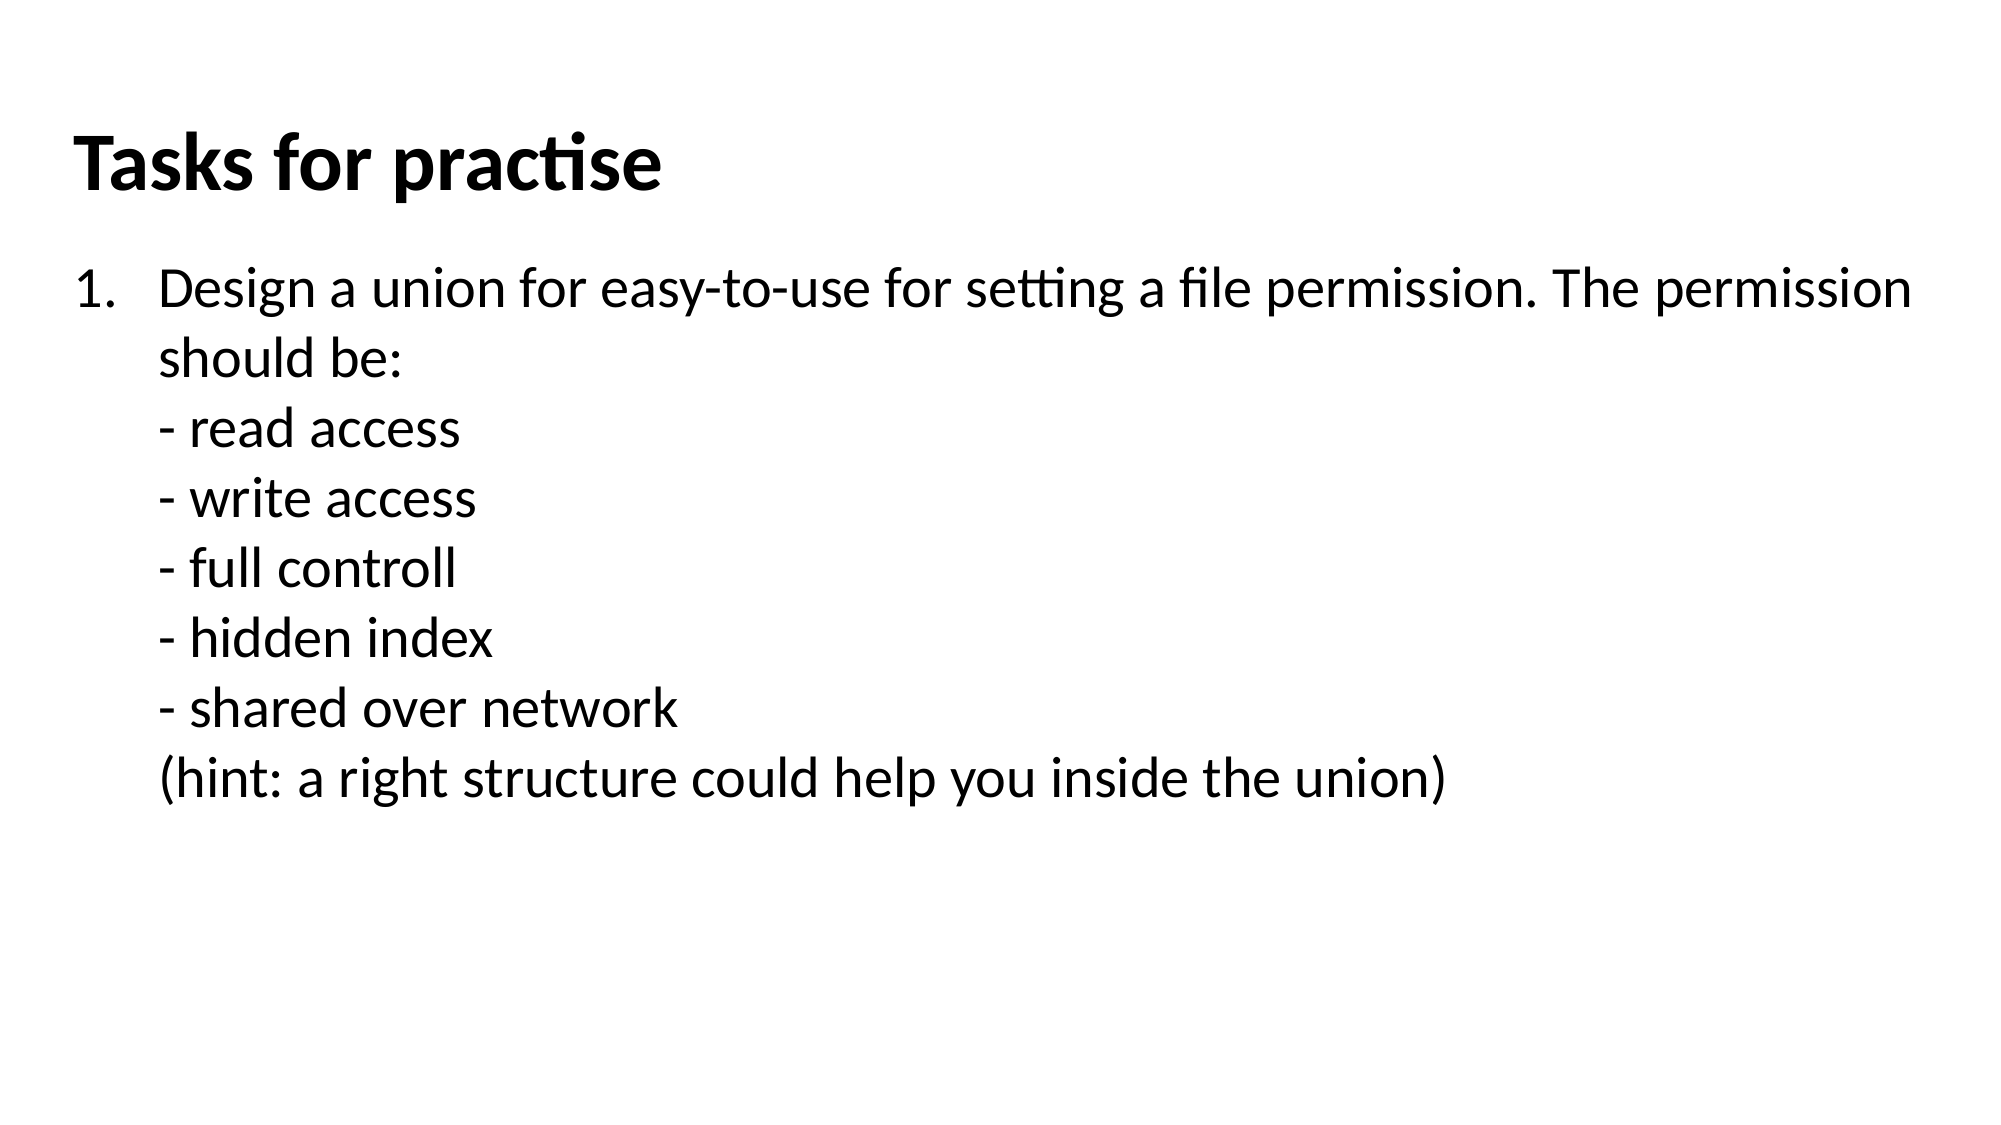

Tasks for practise
Design a union for easy-to-use for setting a file permission. The permission should be:
- read access
- write access
- full controll
- hidden index
- shared over network
(hint: a right structure could help you inside the union)